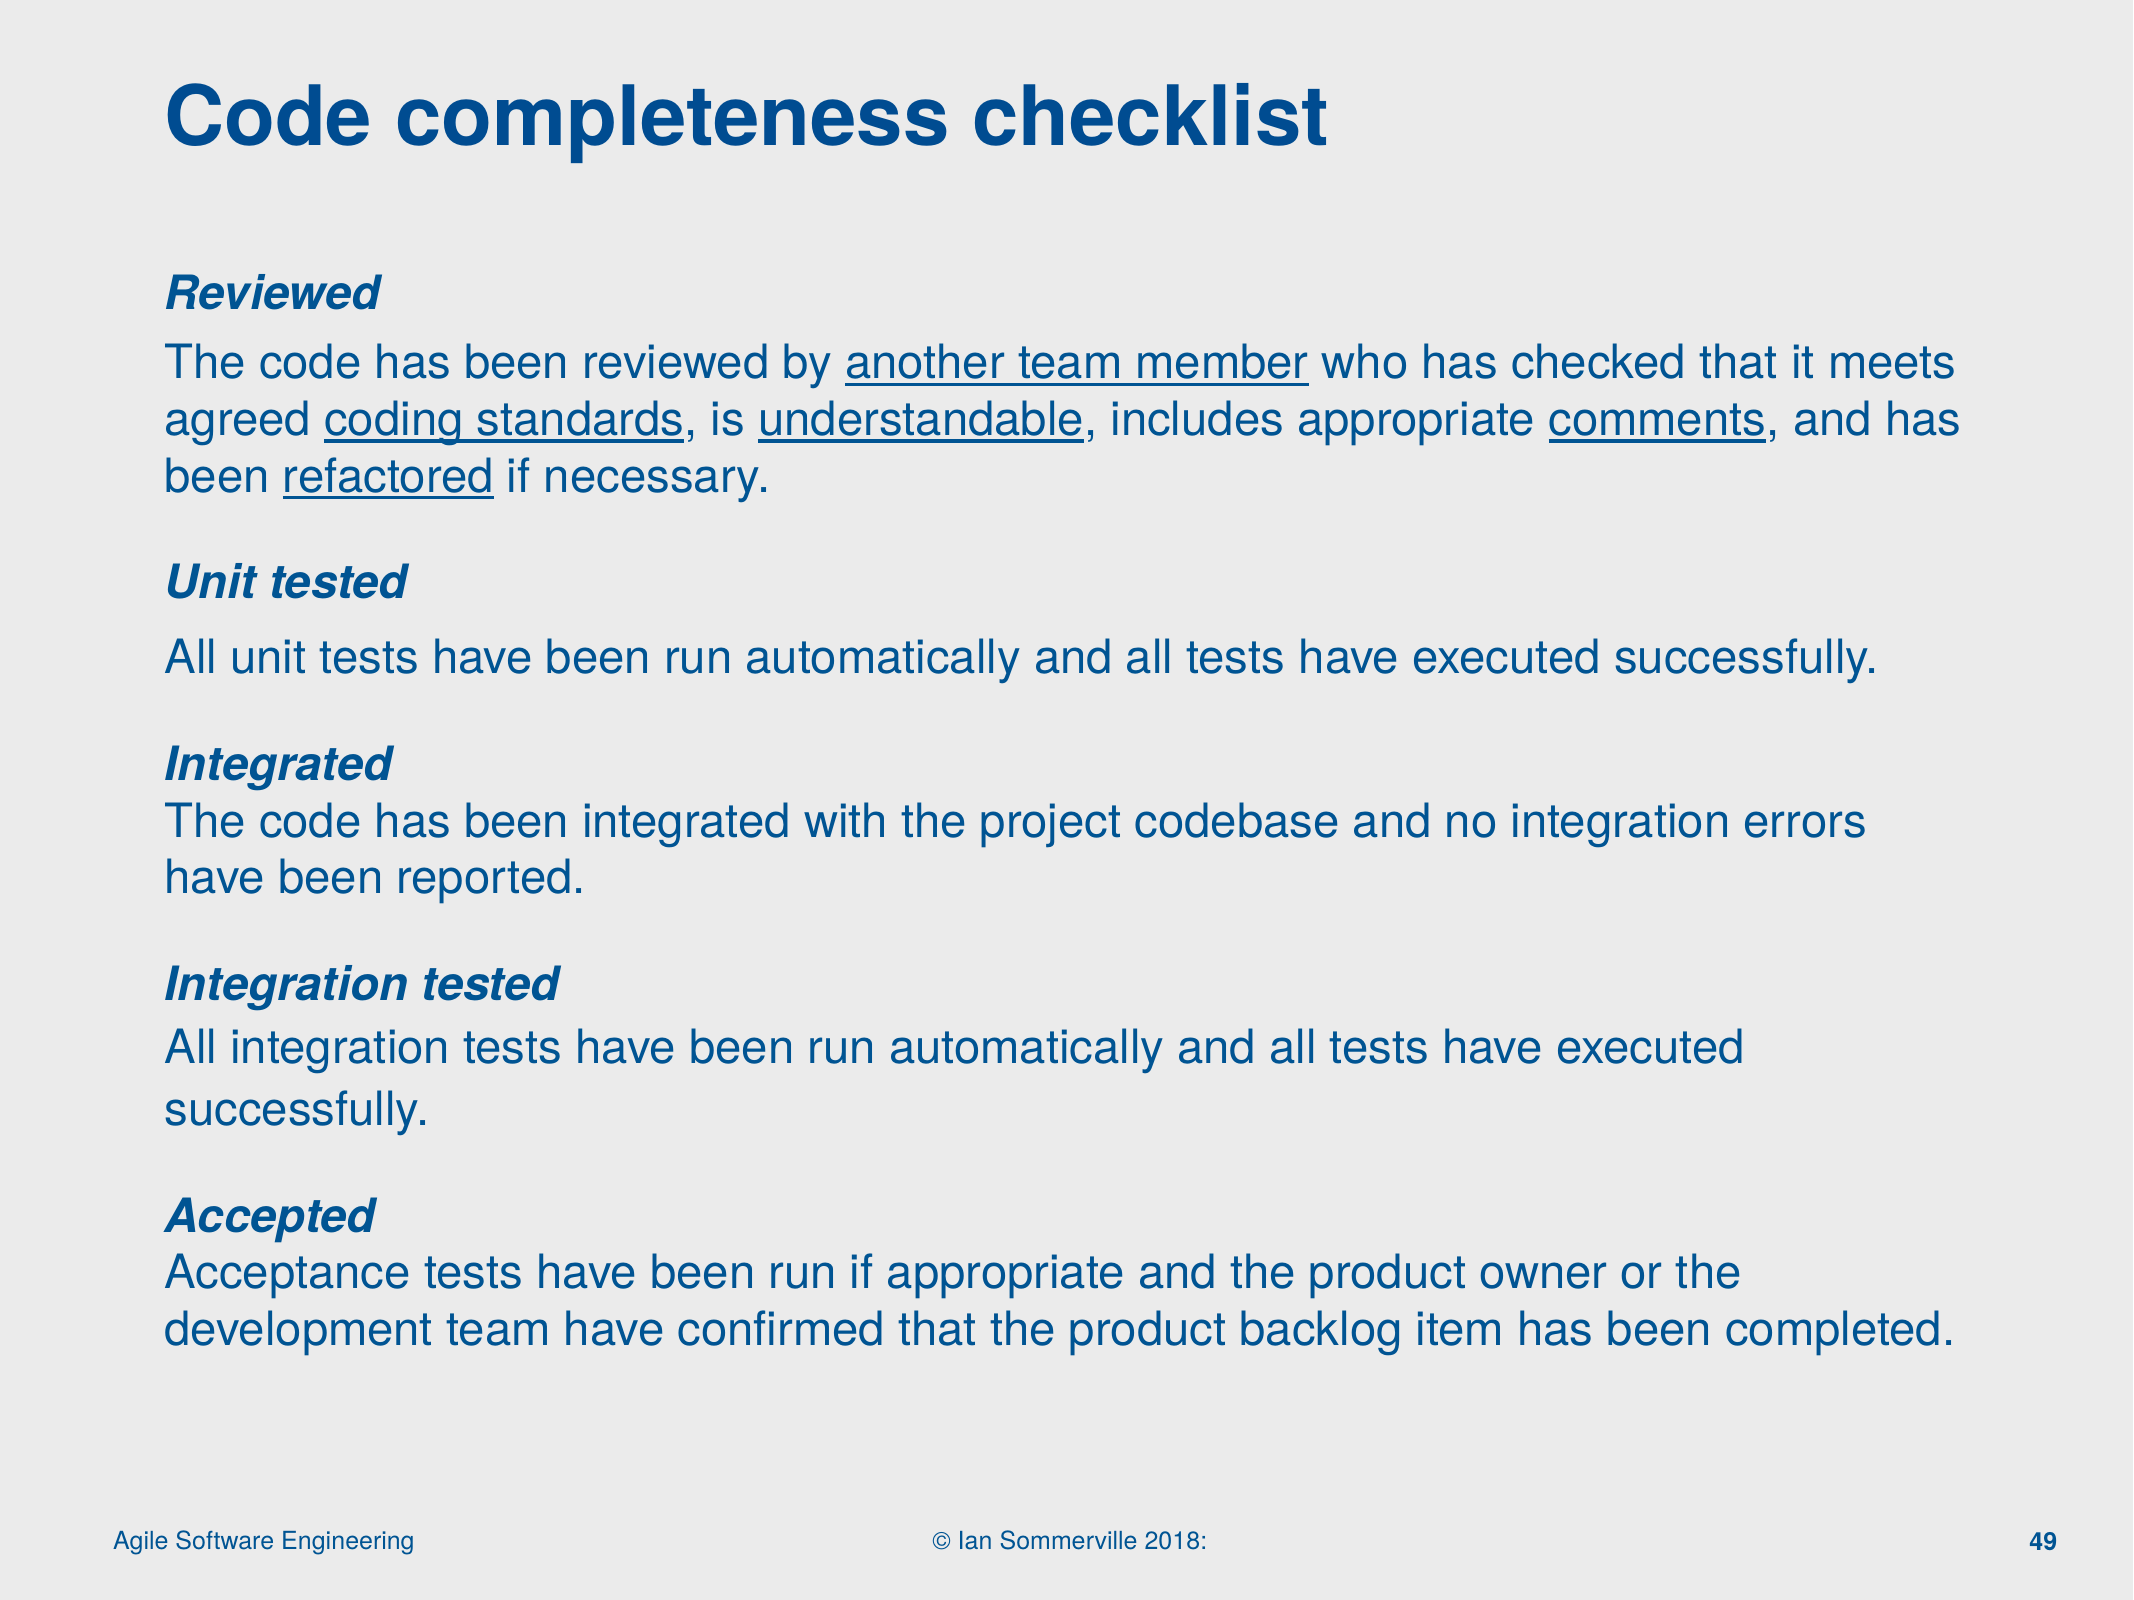

# Code completeness checklist
Reviewed
The code has been reviewed by another team member who has checked that it meets agreed coding standards, is understandable, includes appropriate comments, and has been refactored if necessary.
Unit tested
All unit tests have been run automatically and all tests have executed successfully.
Integrated
The code has been integrated with the project codebase and no integration errors have been reported.
Integration tested
All integration tests have been run automatically and all tests have executed successfully.
Accepted
Acceptance tests have been run if appropriate and the product owner or the development team have confirmed that the product backlog item has been completed.
49